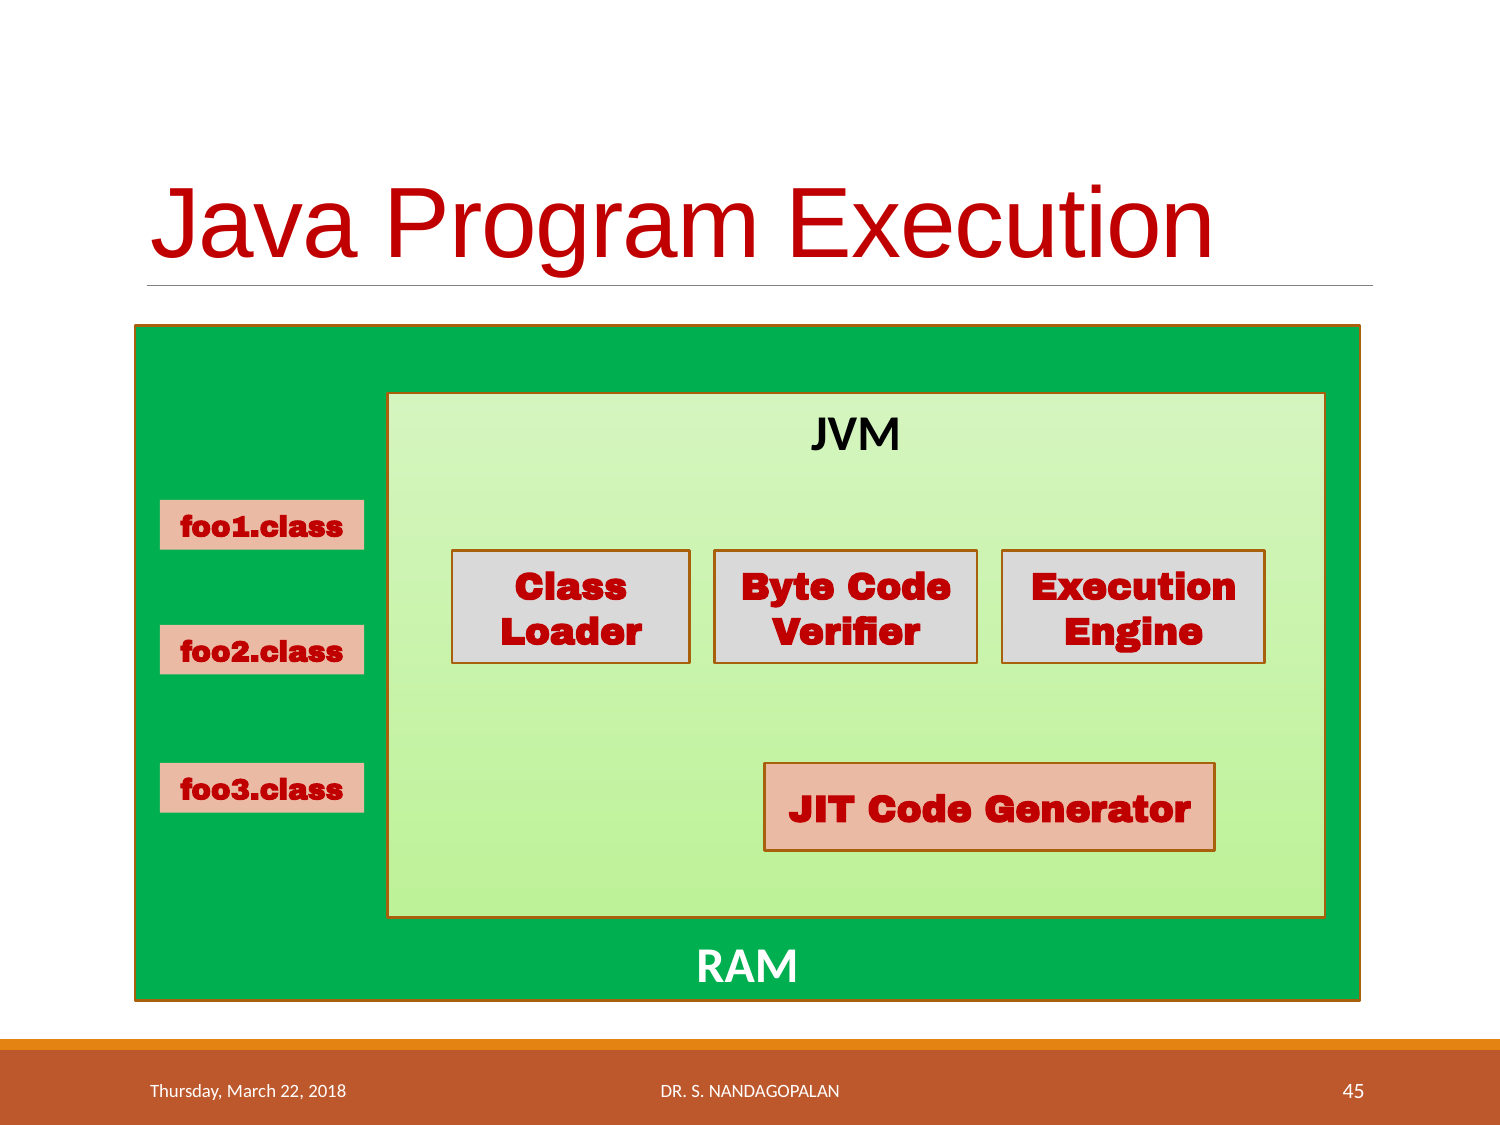

# Java Program Execution

RAM
JVM
foo1.class
Class Loader
Byte Code Verifier
Execution Engine
foo2.class
foo3.class
JIT Code Generator
Thursday, March 22, 2018
Dr. S. Nandagopalan
45